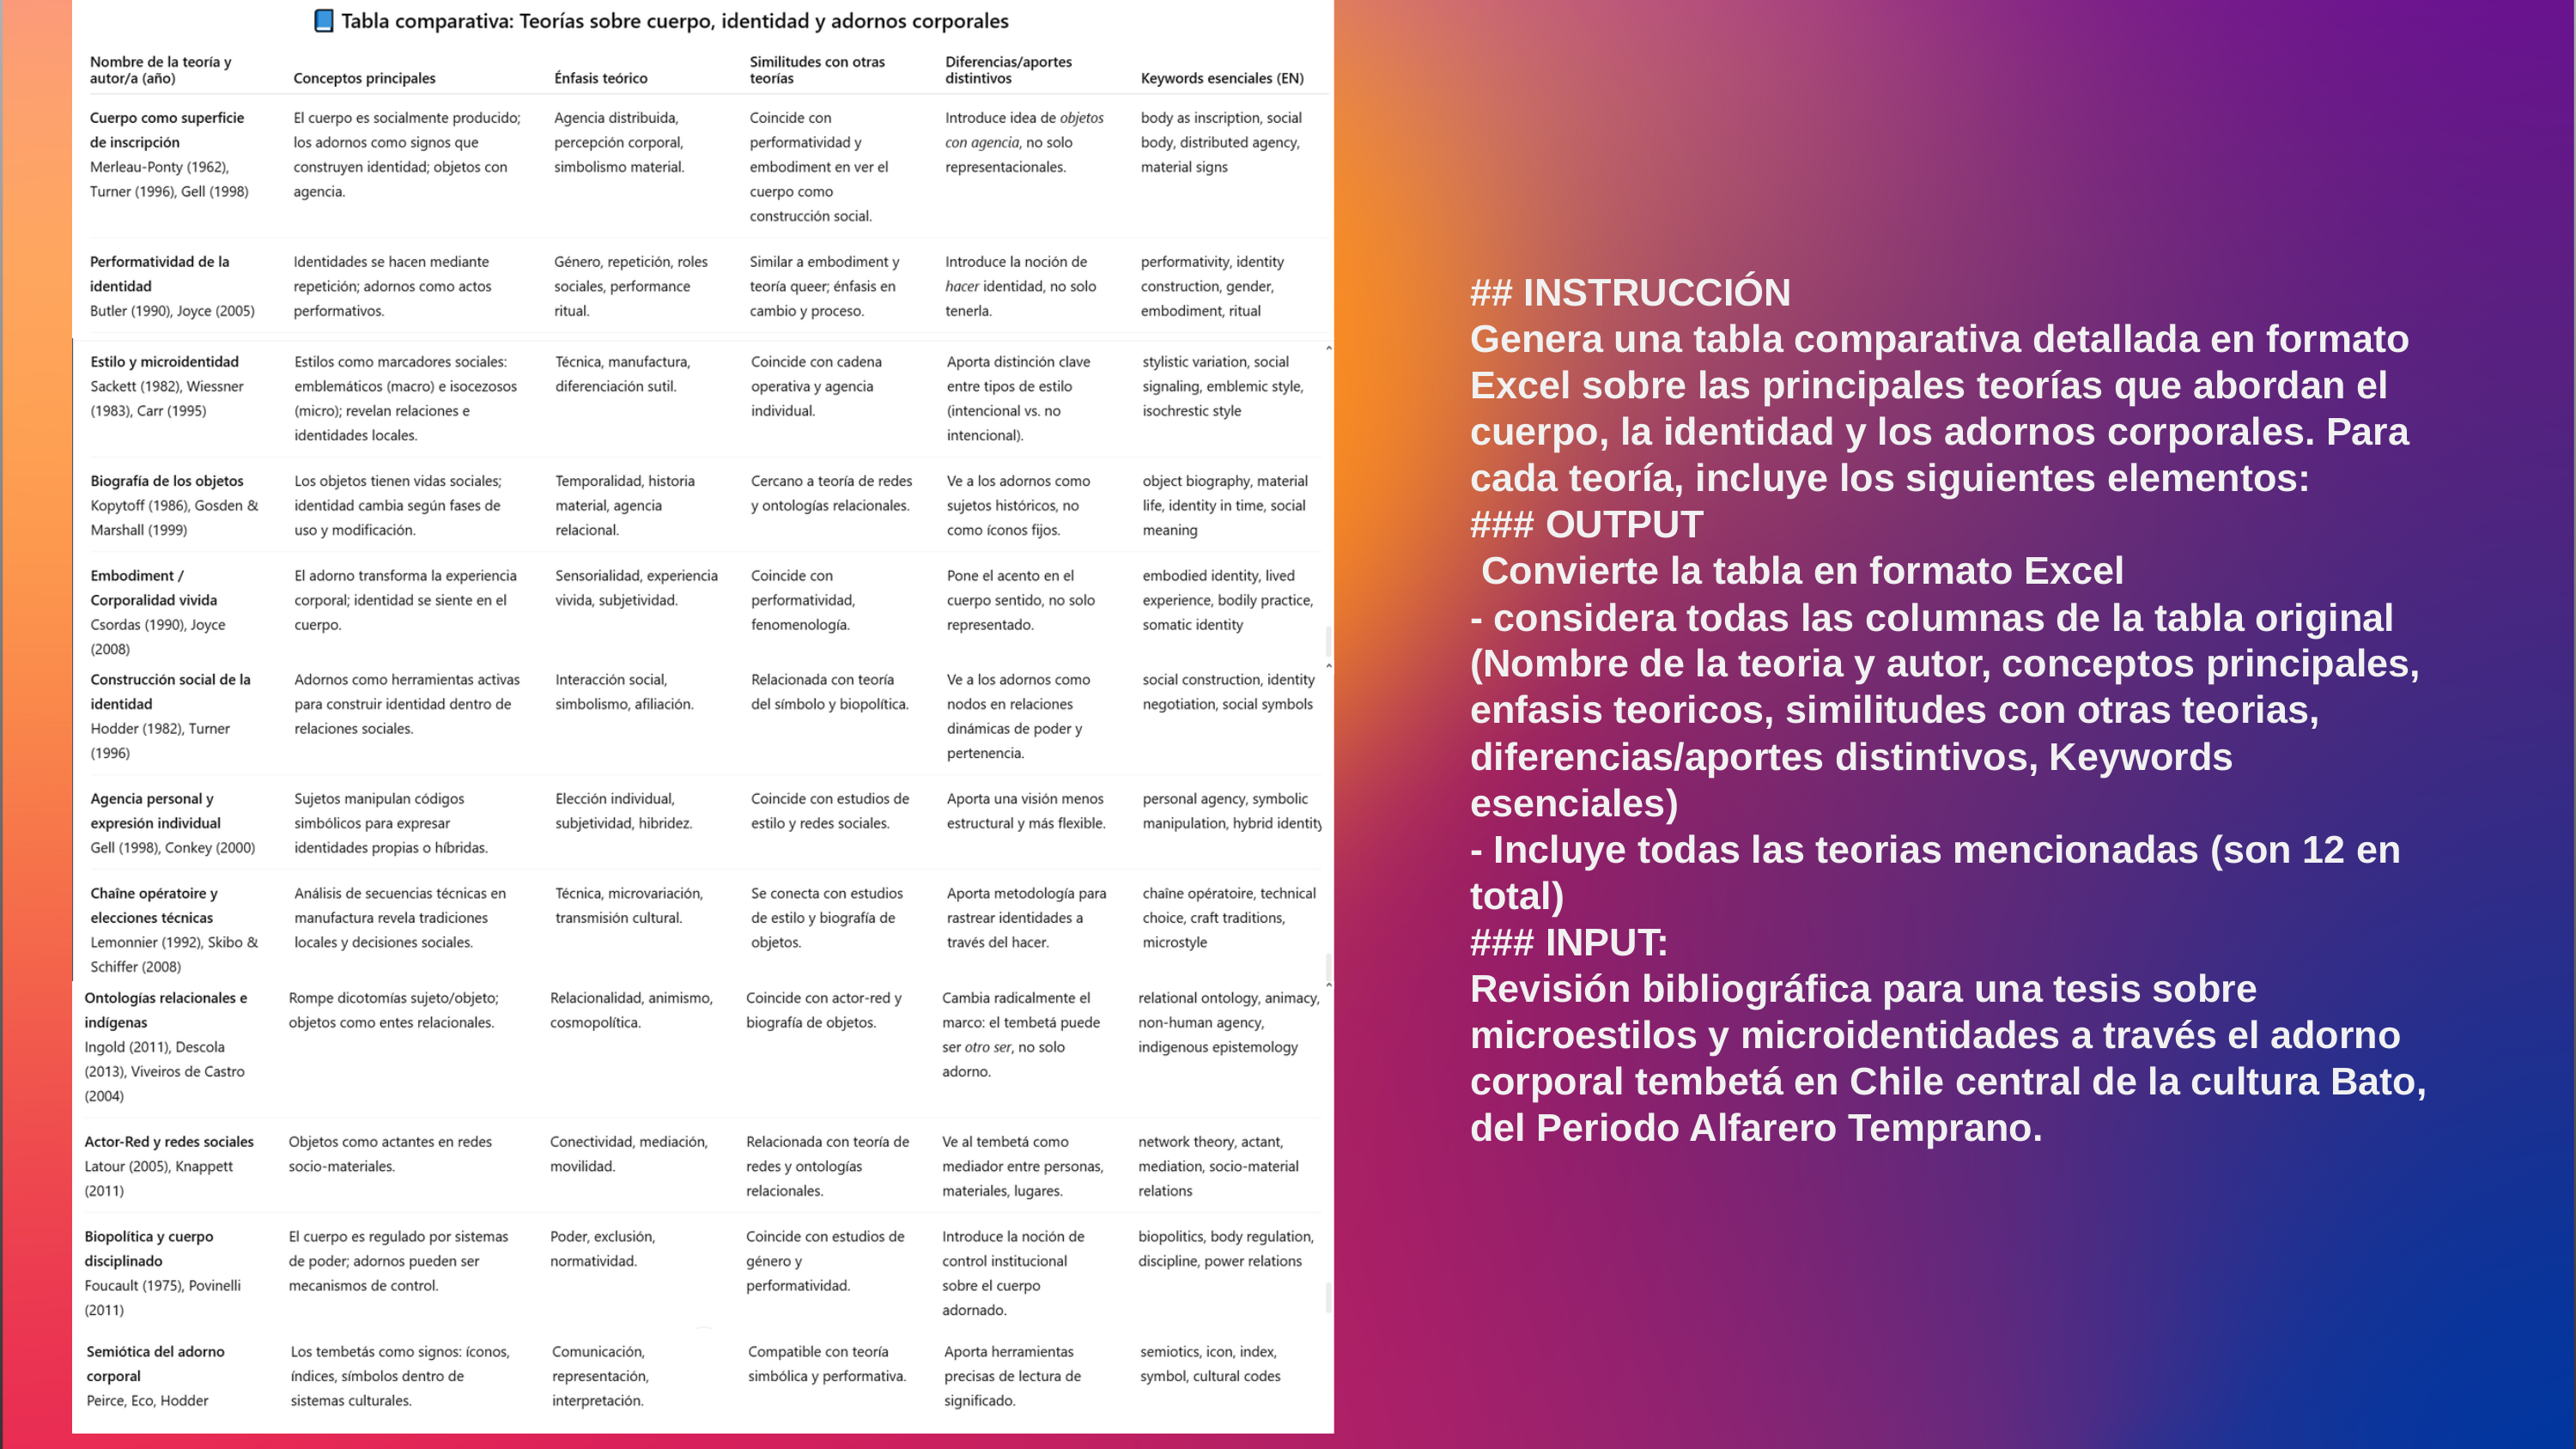

## INSTRUCCIÓN
Genera una tabla comparativa detallada en formato Excel sobre las principales teorías que abordan el cuerpo, la identidad y los adornos corporales. Para cada teoría, incluye los siguientes elementos:
### OUTPUT
 Convierte la tabla en formato Excel
- considera todas las columnas de la tabla original (Nombre de la teoria y autor, conceptos principales, enfasis teoricos, similitudes con otras teorias, diferencias/aportes distintivos, Keywords esenciales)
- Incluye todas las teorias mencionadas (son 12 en total)
### INPUT:
Revisión bibliográfica para una tesis sobre microestilos y microidentidades a través el adorno corporal tembetá en Chile central de la cultura Bato, del Periodo Alfarero Temprano.